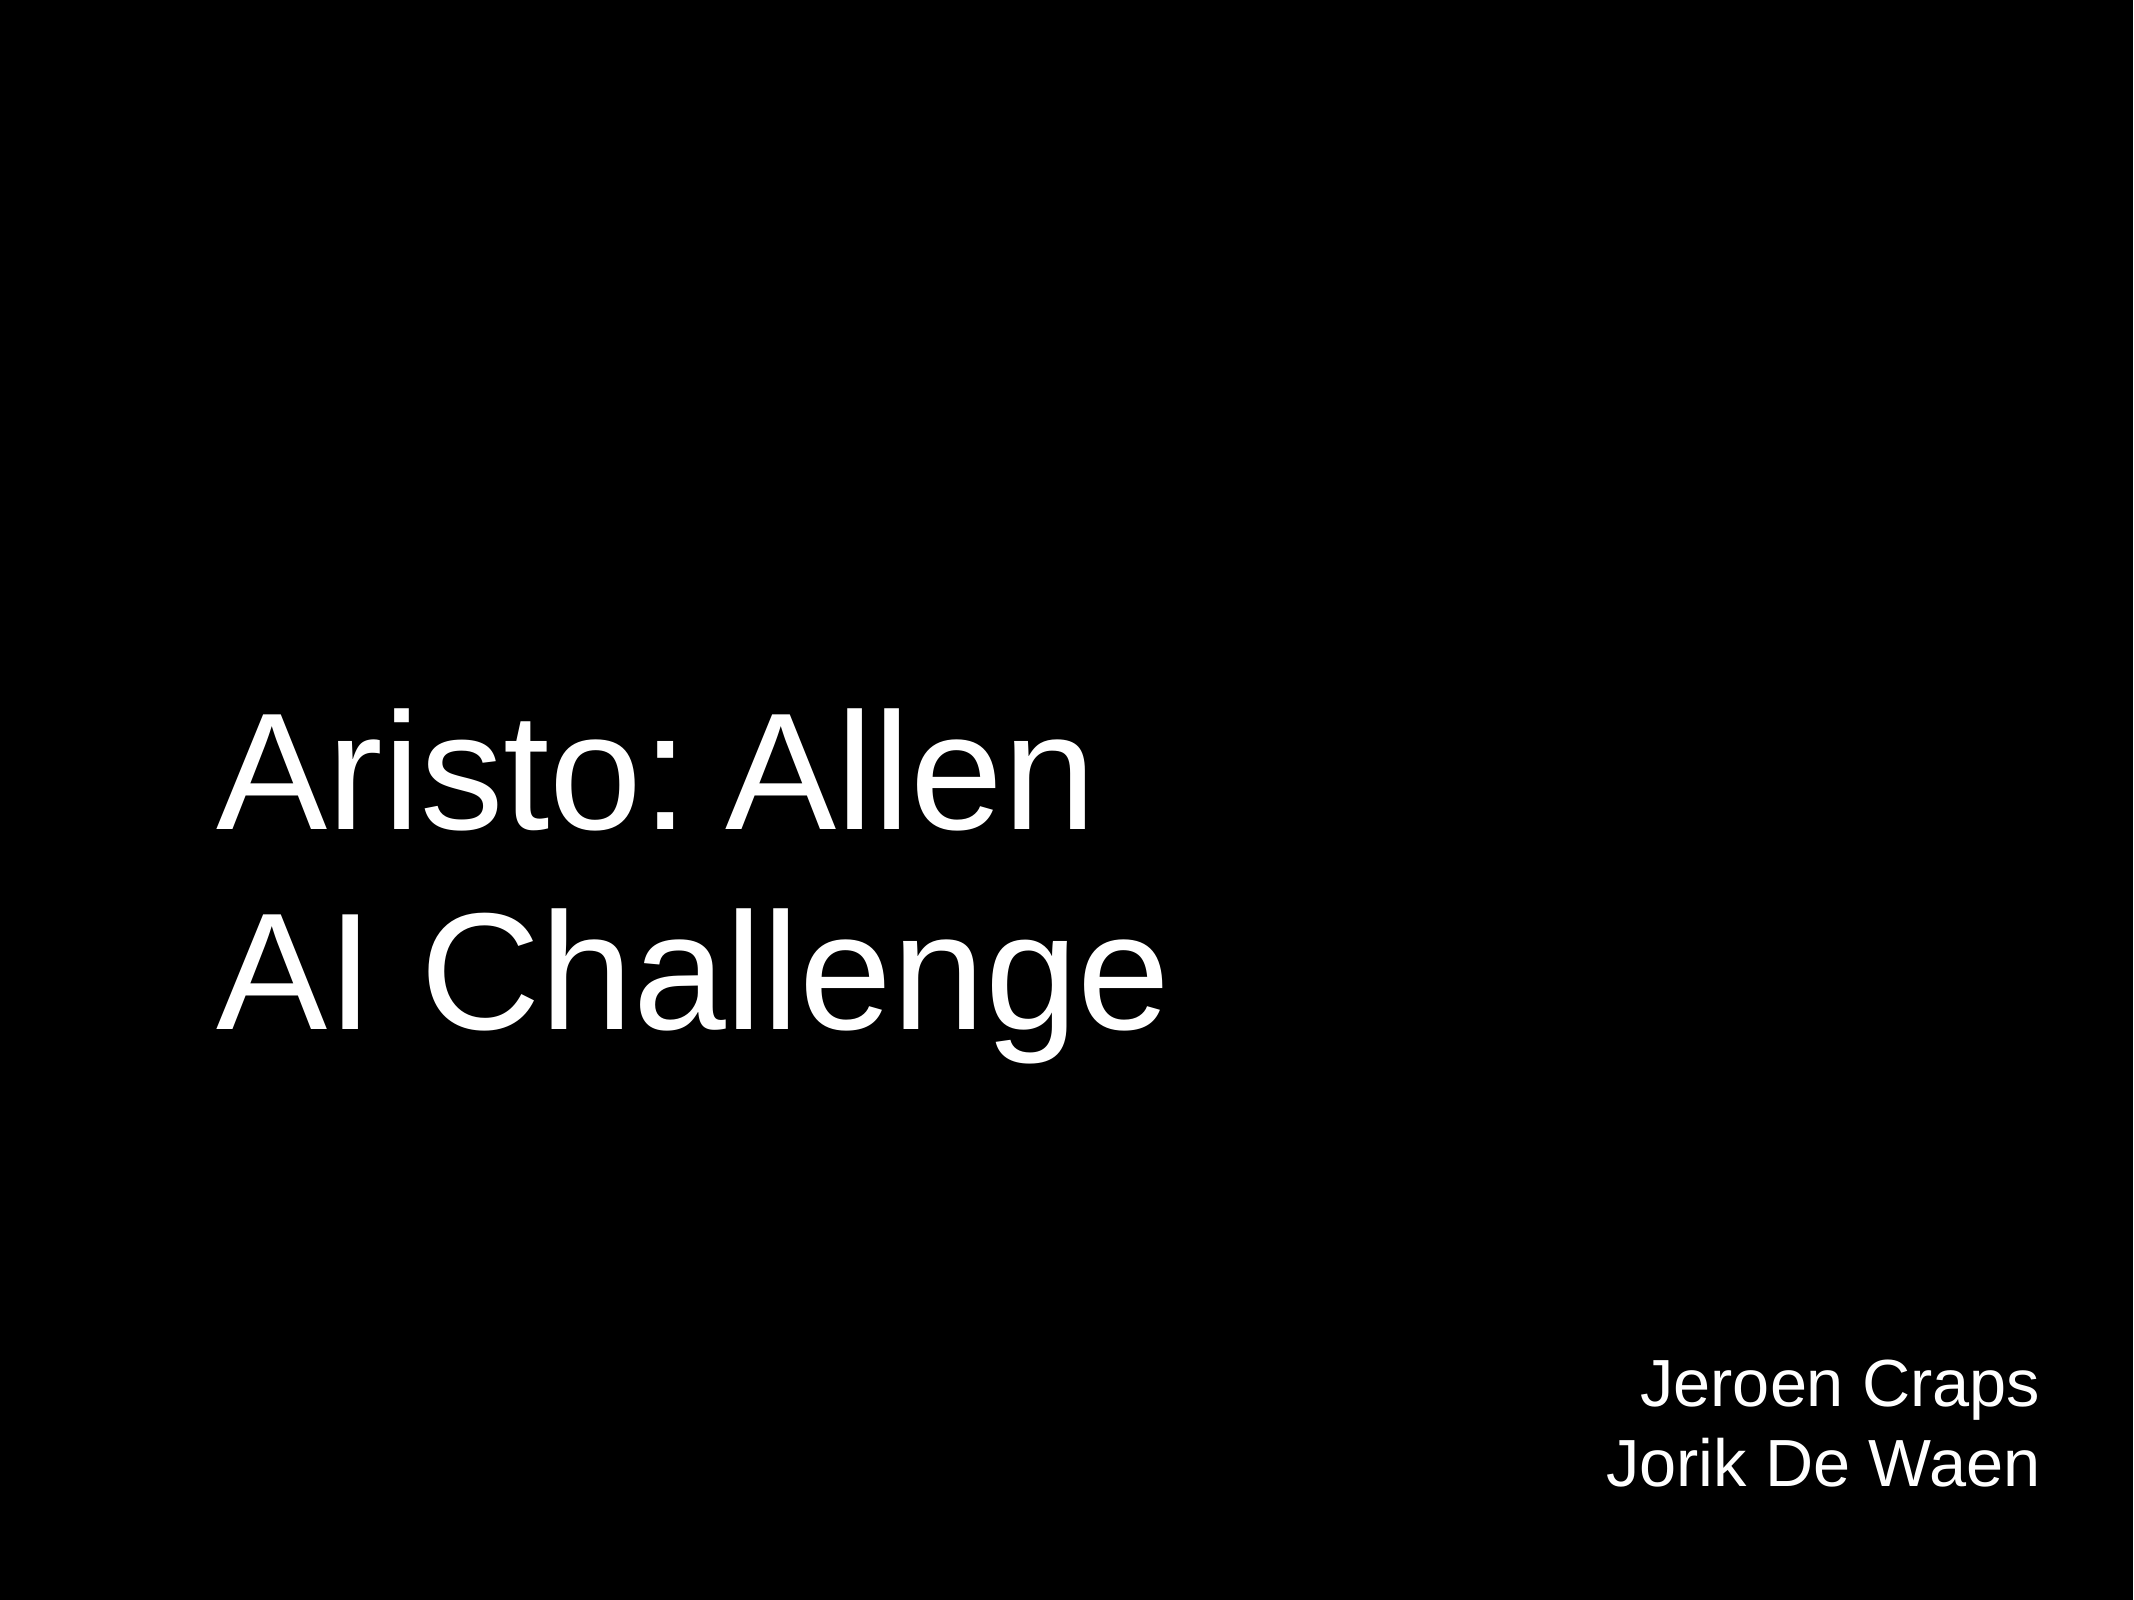

# Aristo: Allen
AI Challenge
Jeroen Craps
Jorik De Waen